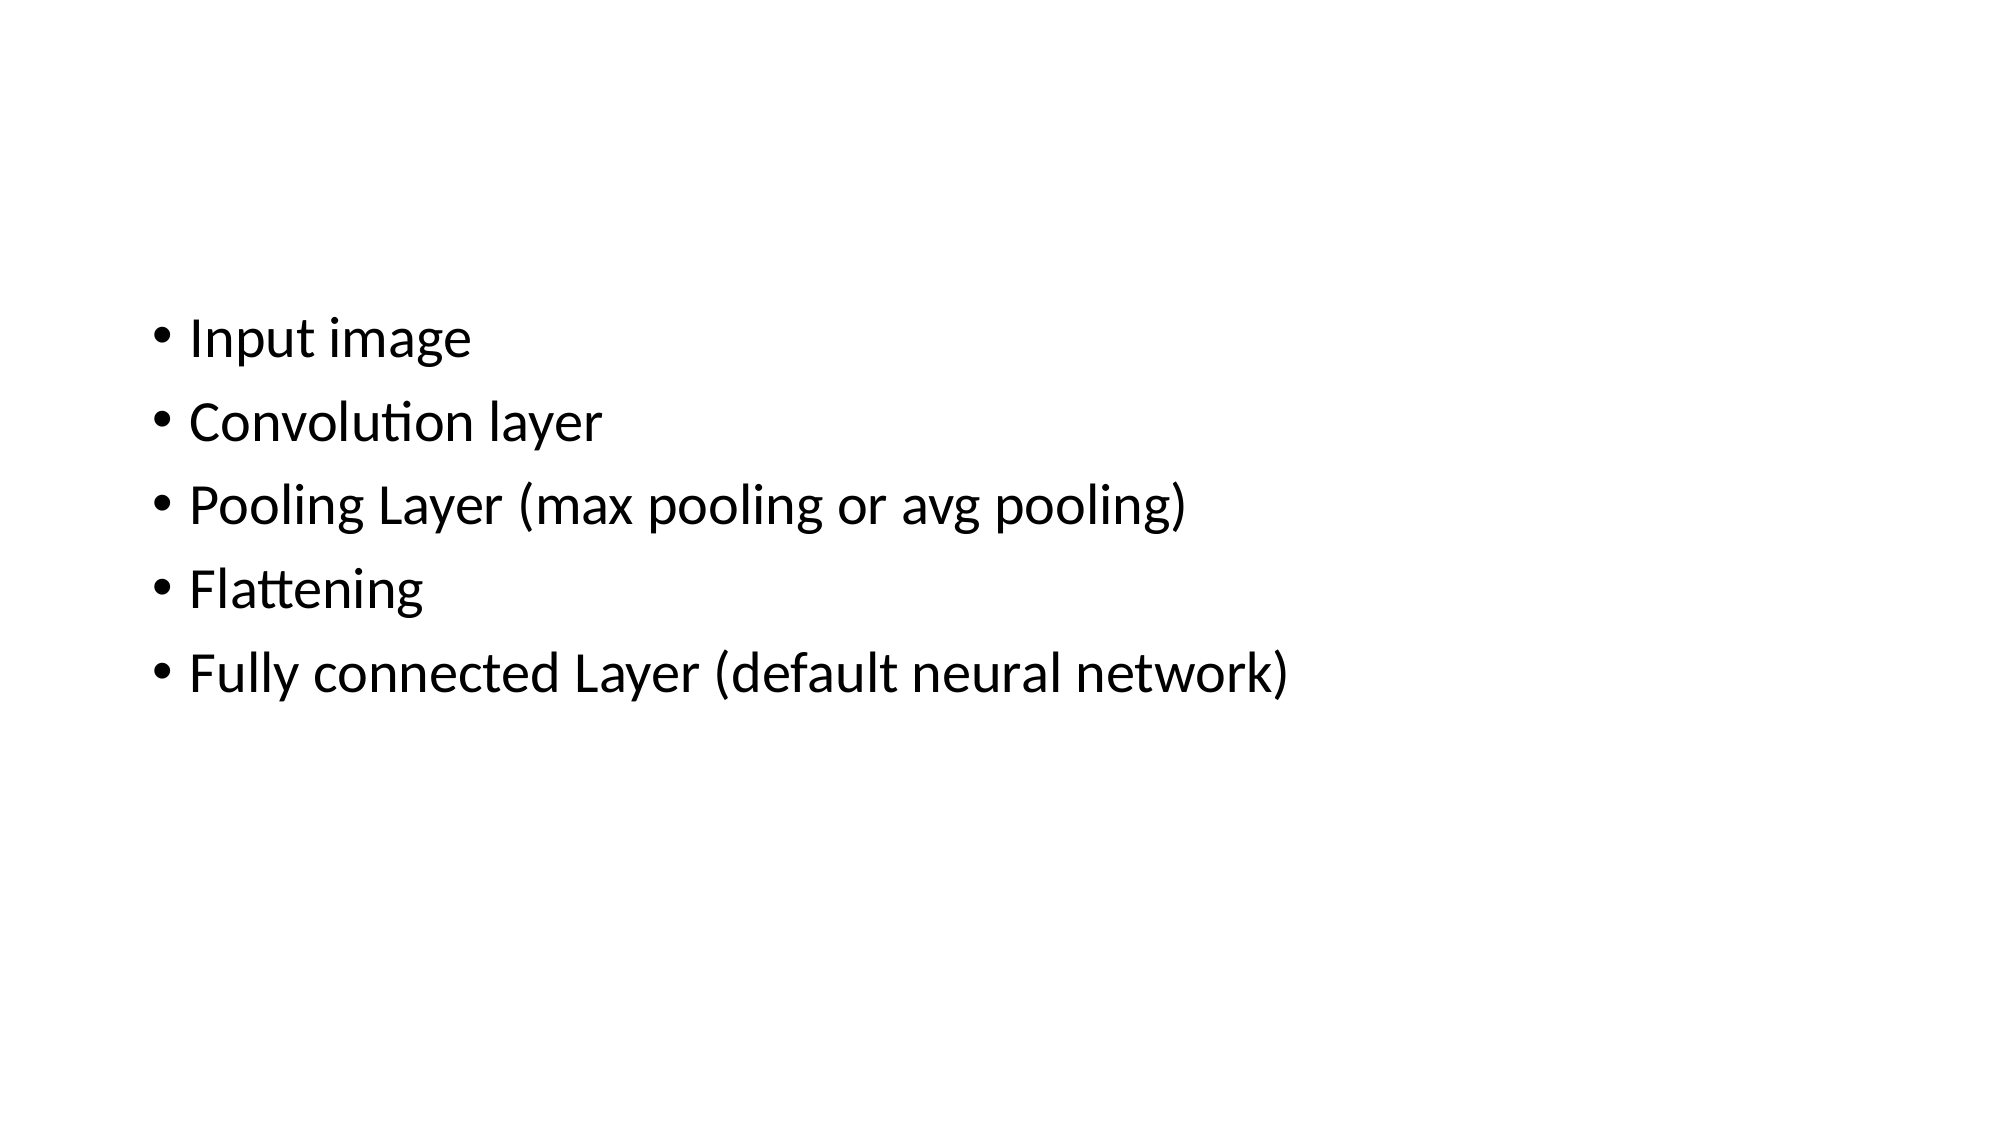

#
Input image
Convolution layer
Pooling Layer (max pooling or avg pooling)
Flattening
Fully connected Layer (default neural network)